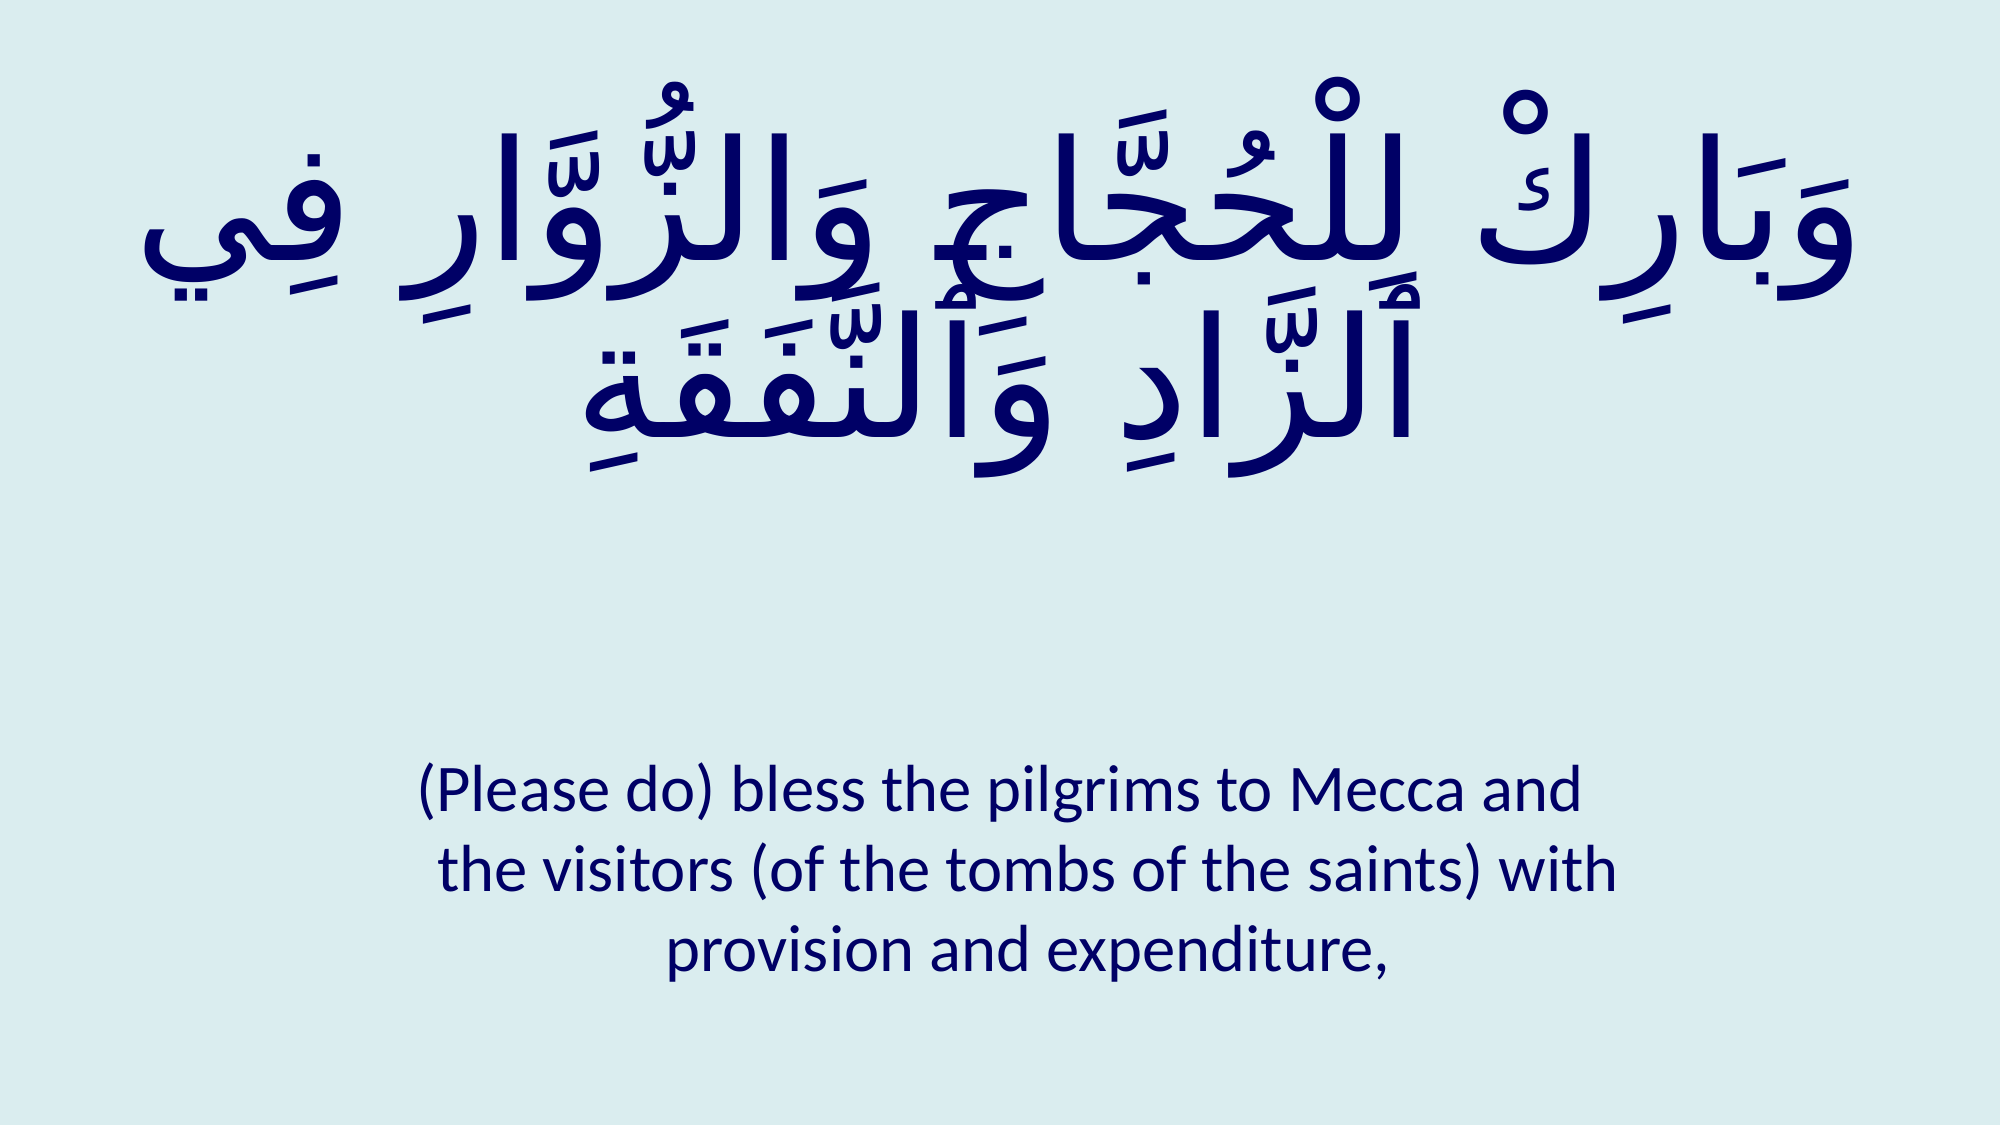

# وَبَارِكْ لِلْحُجَّاجِ وَالزُّوَّارِ فِي ٱلزَّادِ وَٱلنَّفَقَةِ
(Please do) bless the pilgrims to Mecca and the visitors (of the tombs of the saints) with provision and expenditure,